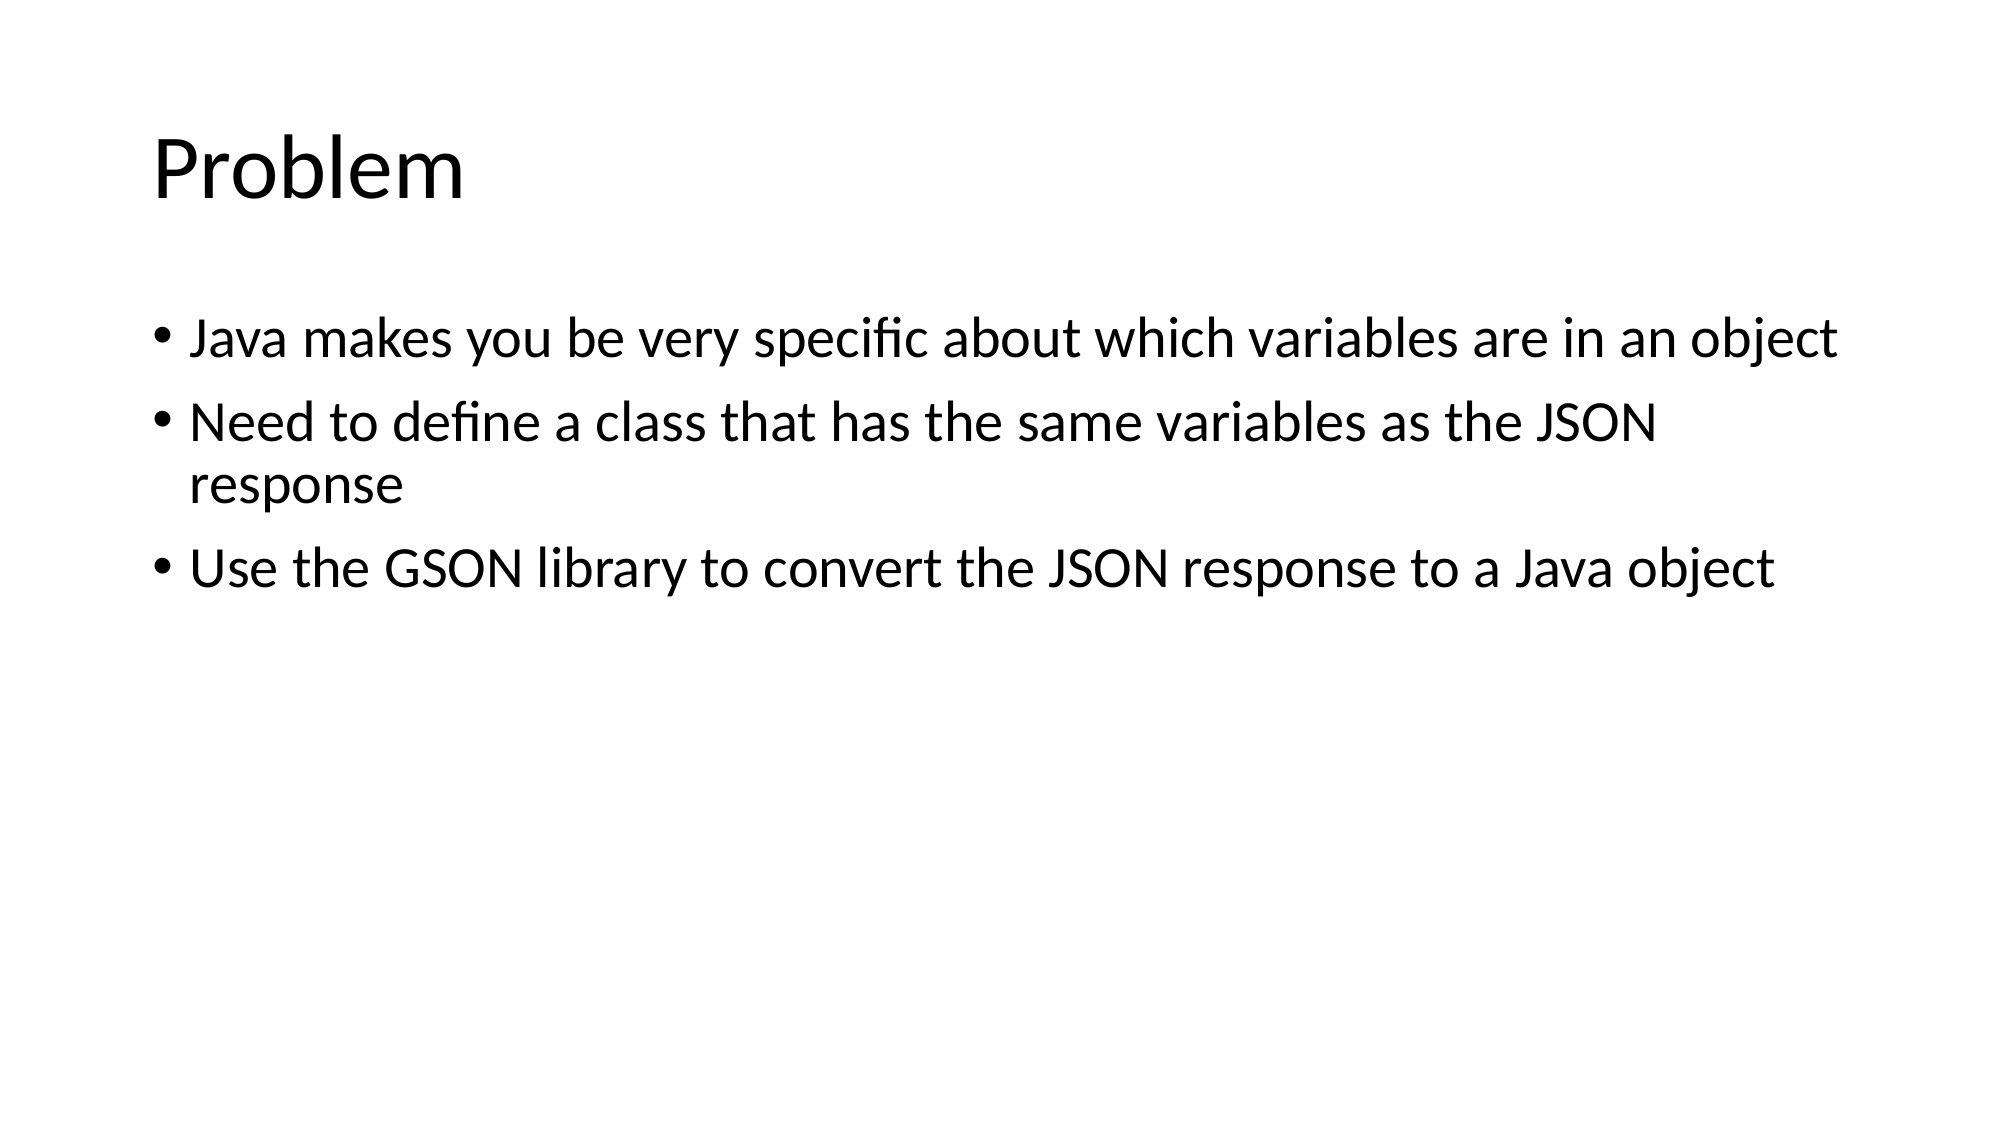

# Problem
Java makes you be very specific about which variables are in an object
Need to define a class that has the same variables as the JSON response
Use the GSON library to convert the JSON response to a Java object